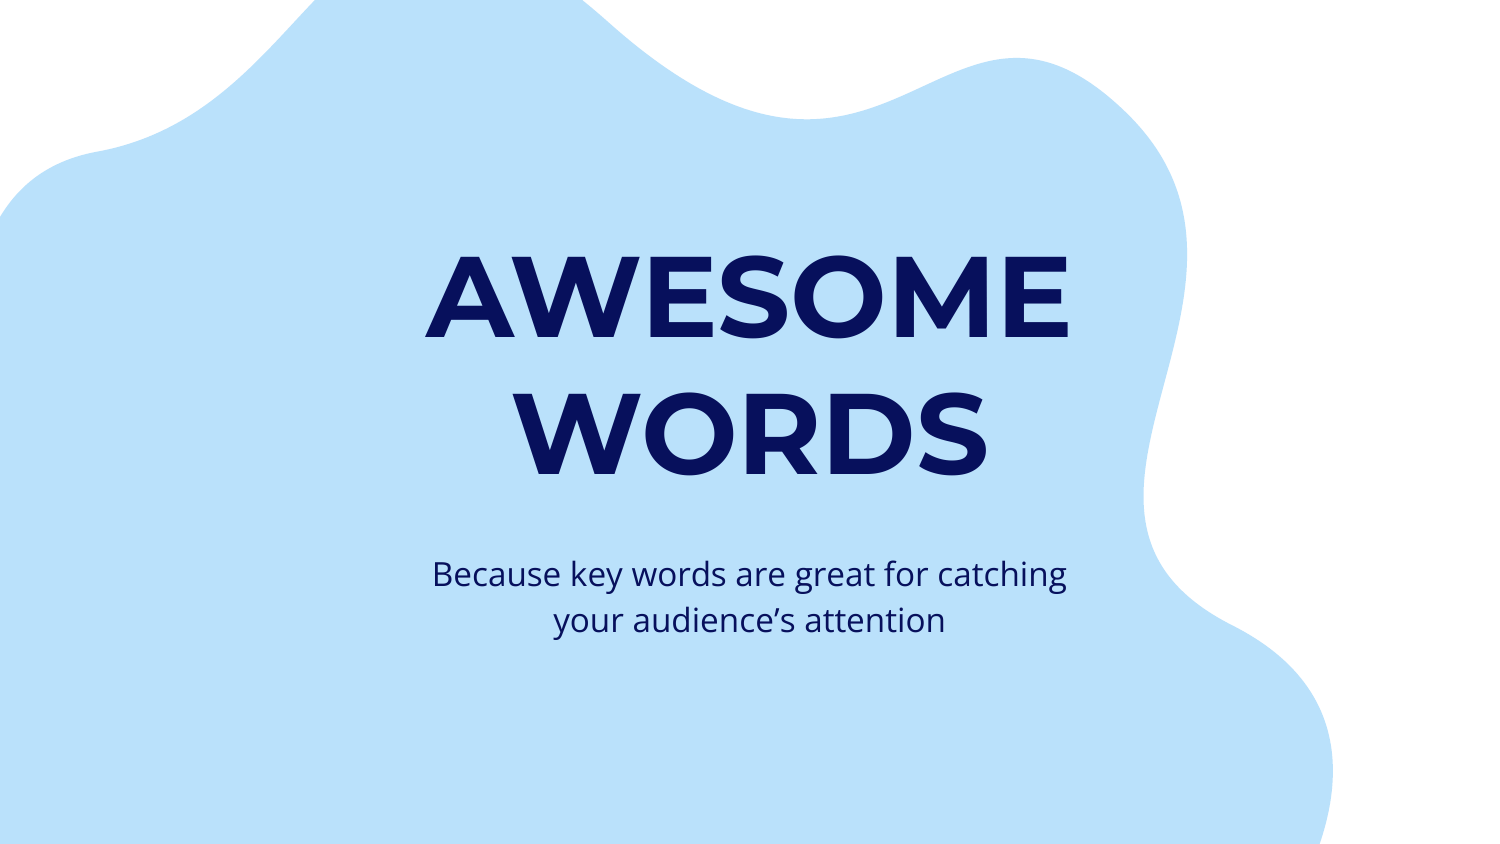

# AWESOME
WORDS
Because key words are great for catching your audience’s attention